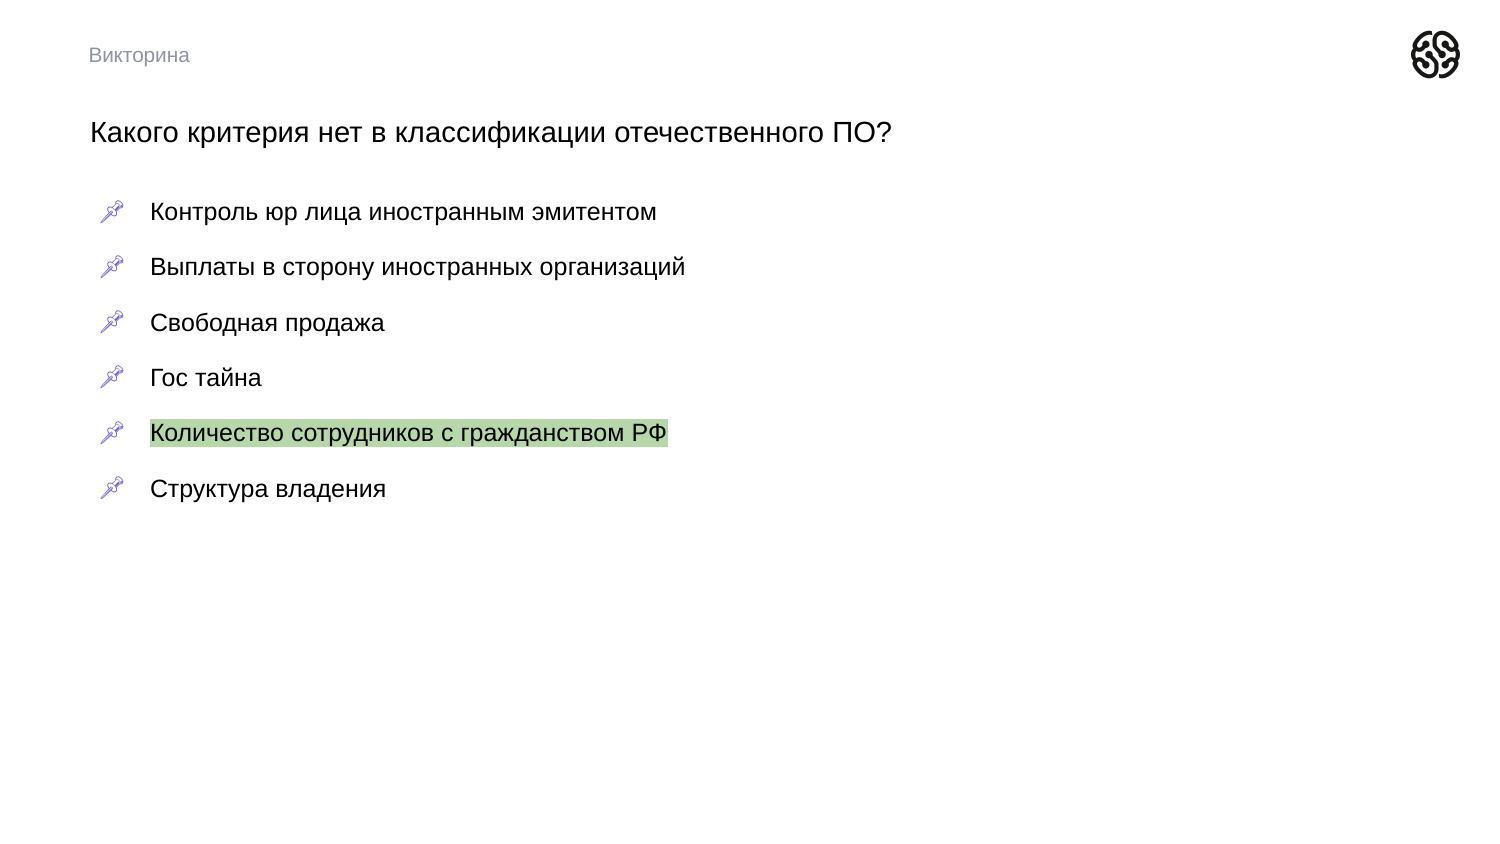

Викторина
# Какого критерия нет в классификации отечественного ПО?
Контроль юр лица иностранным эмитентом
Выплаты в сторону иностранных организаций
Свободная продажа
Гос тайна
Количество сотрудников с гражданством РФ
Структура владения